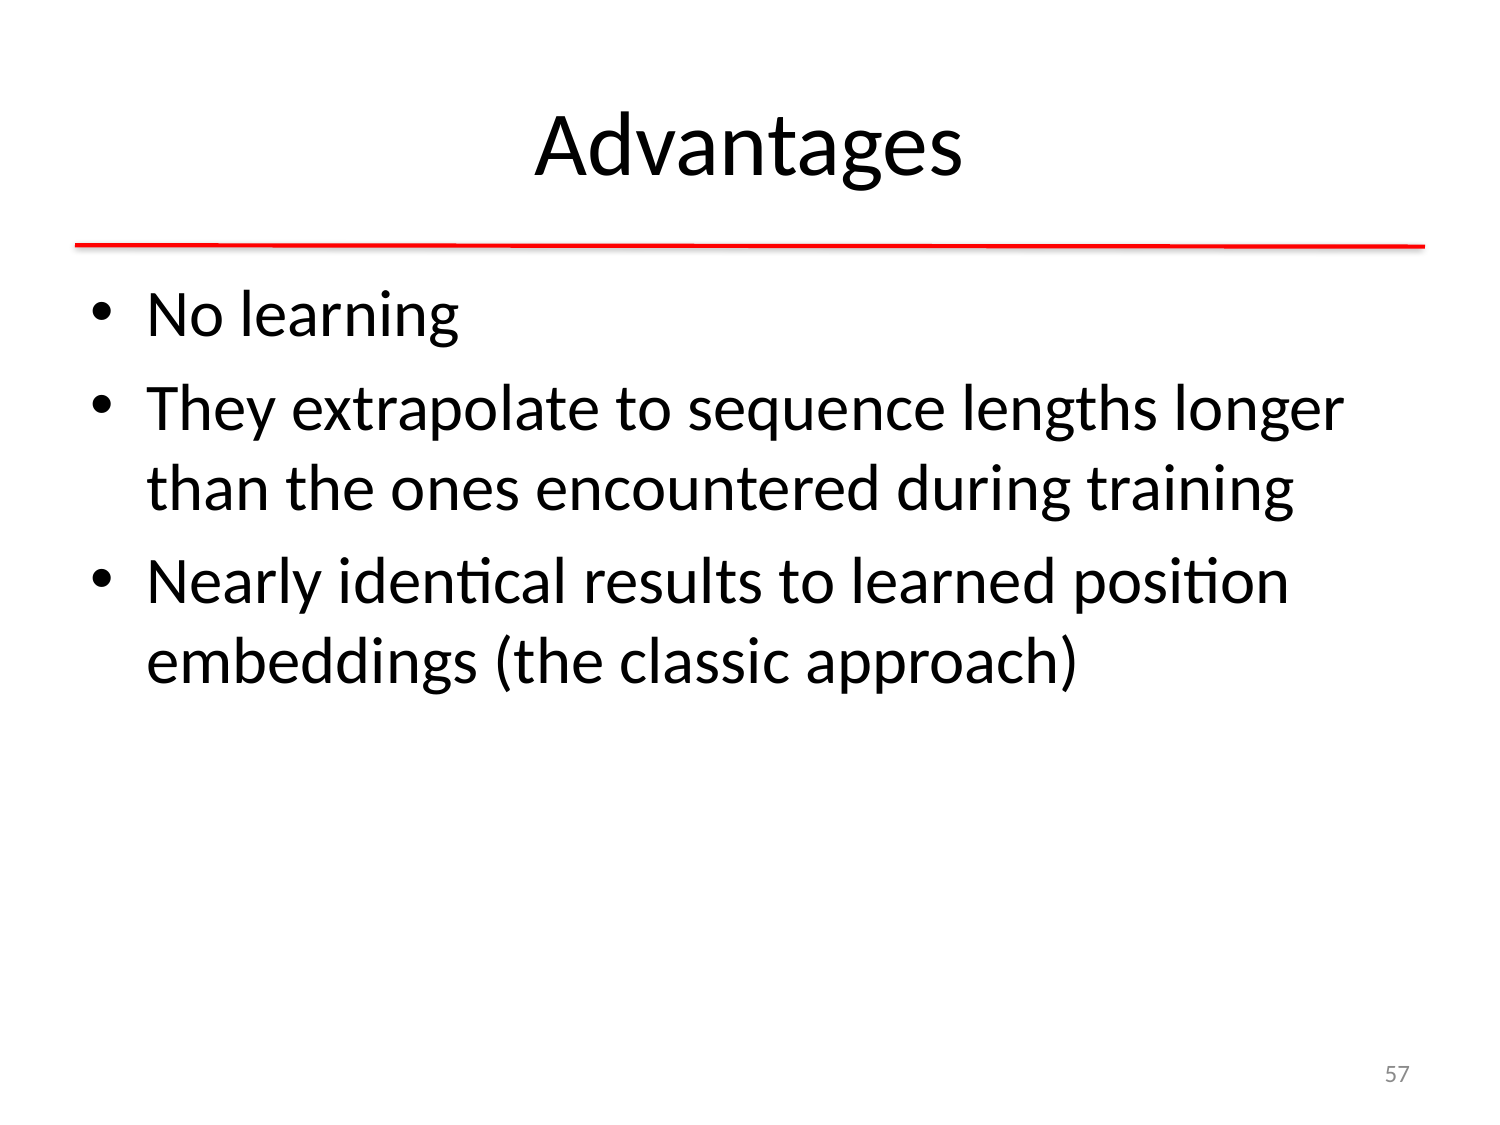

# Advantages
No learning
They extrapolate to sequence lengths longer than the ones encountered during training
Nearly identical results to learned position embeddings (the classic approach)

57